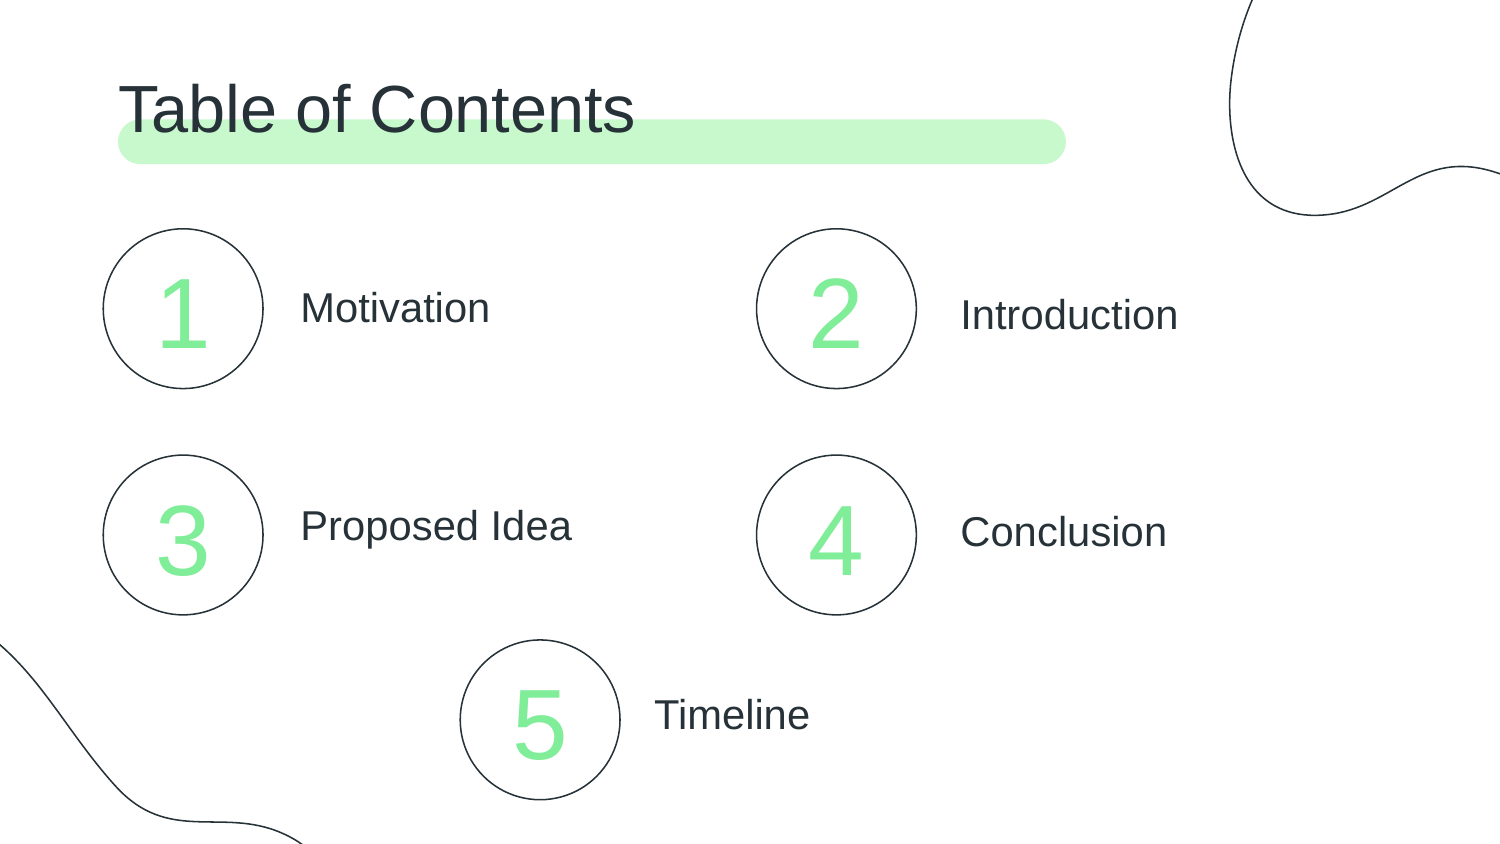

Table of Contents

# 1
2
Motivation
Introduction

3
4
Proposed Idea
Conclusion

5
Timeline